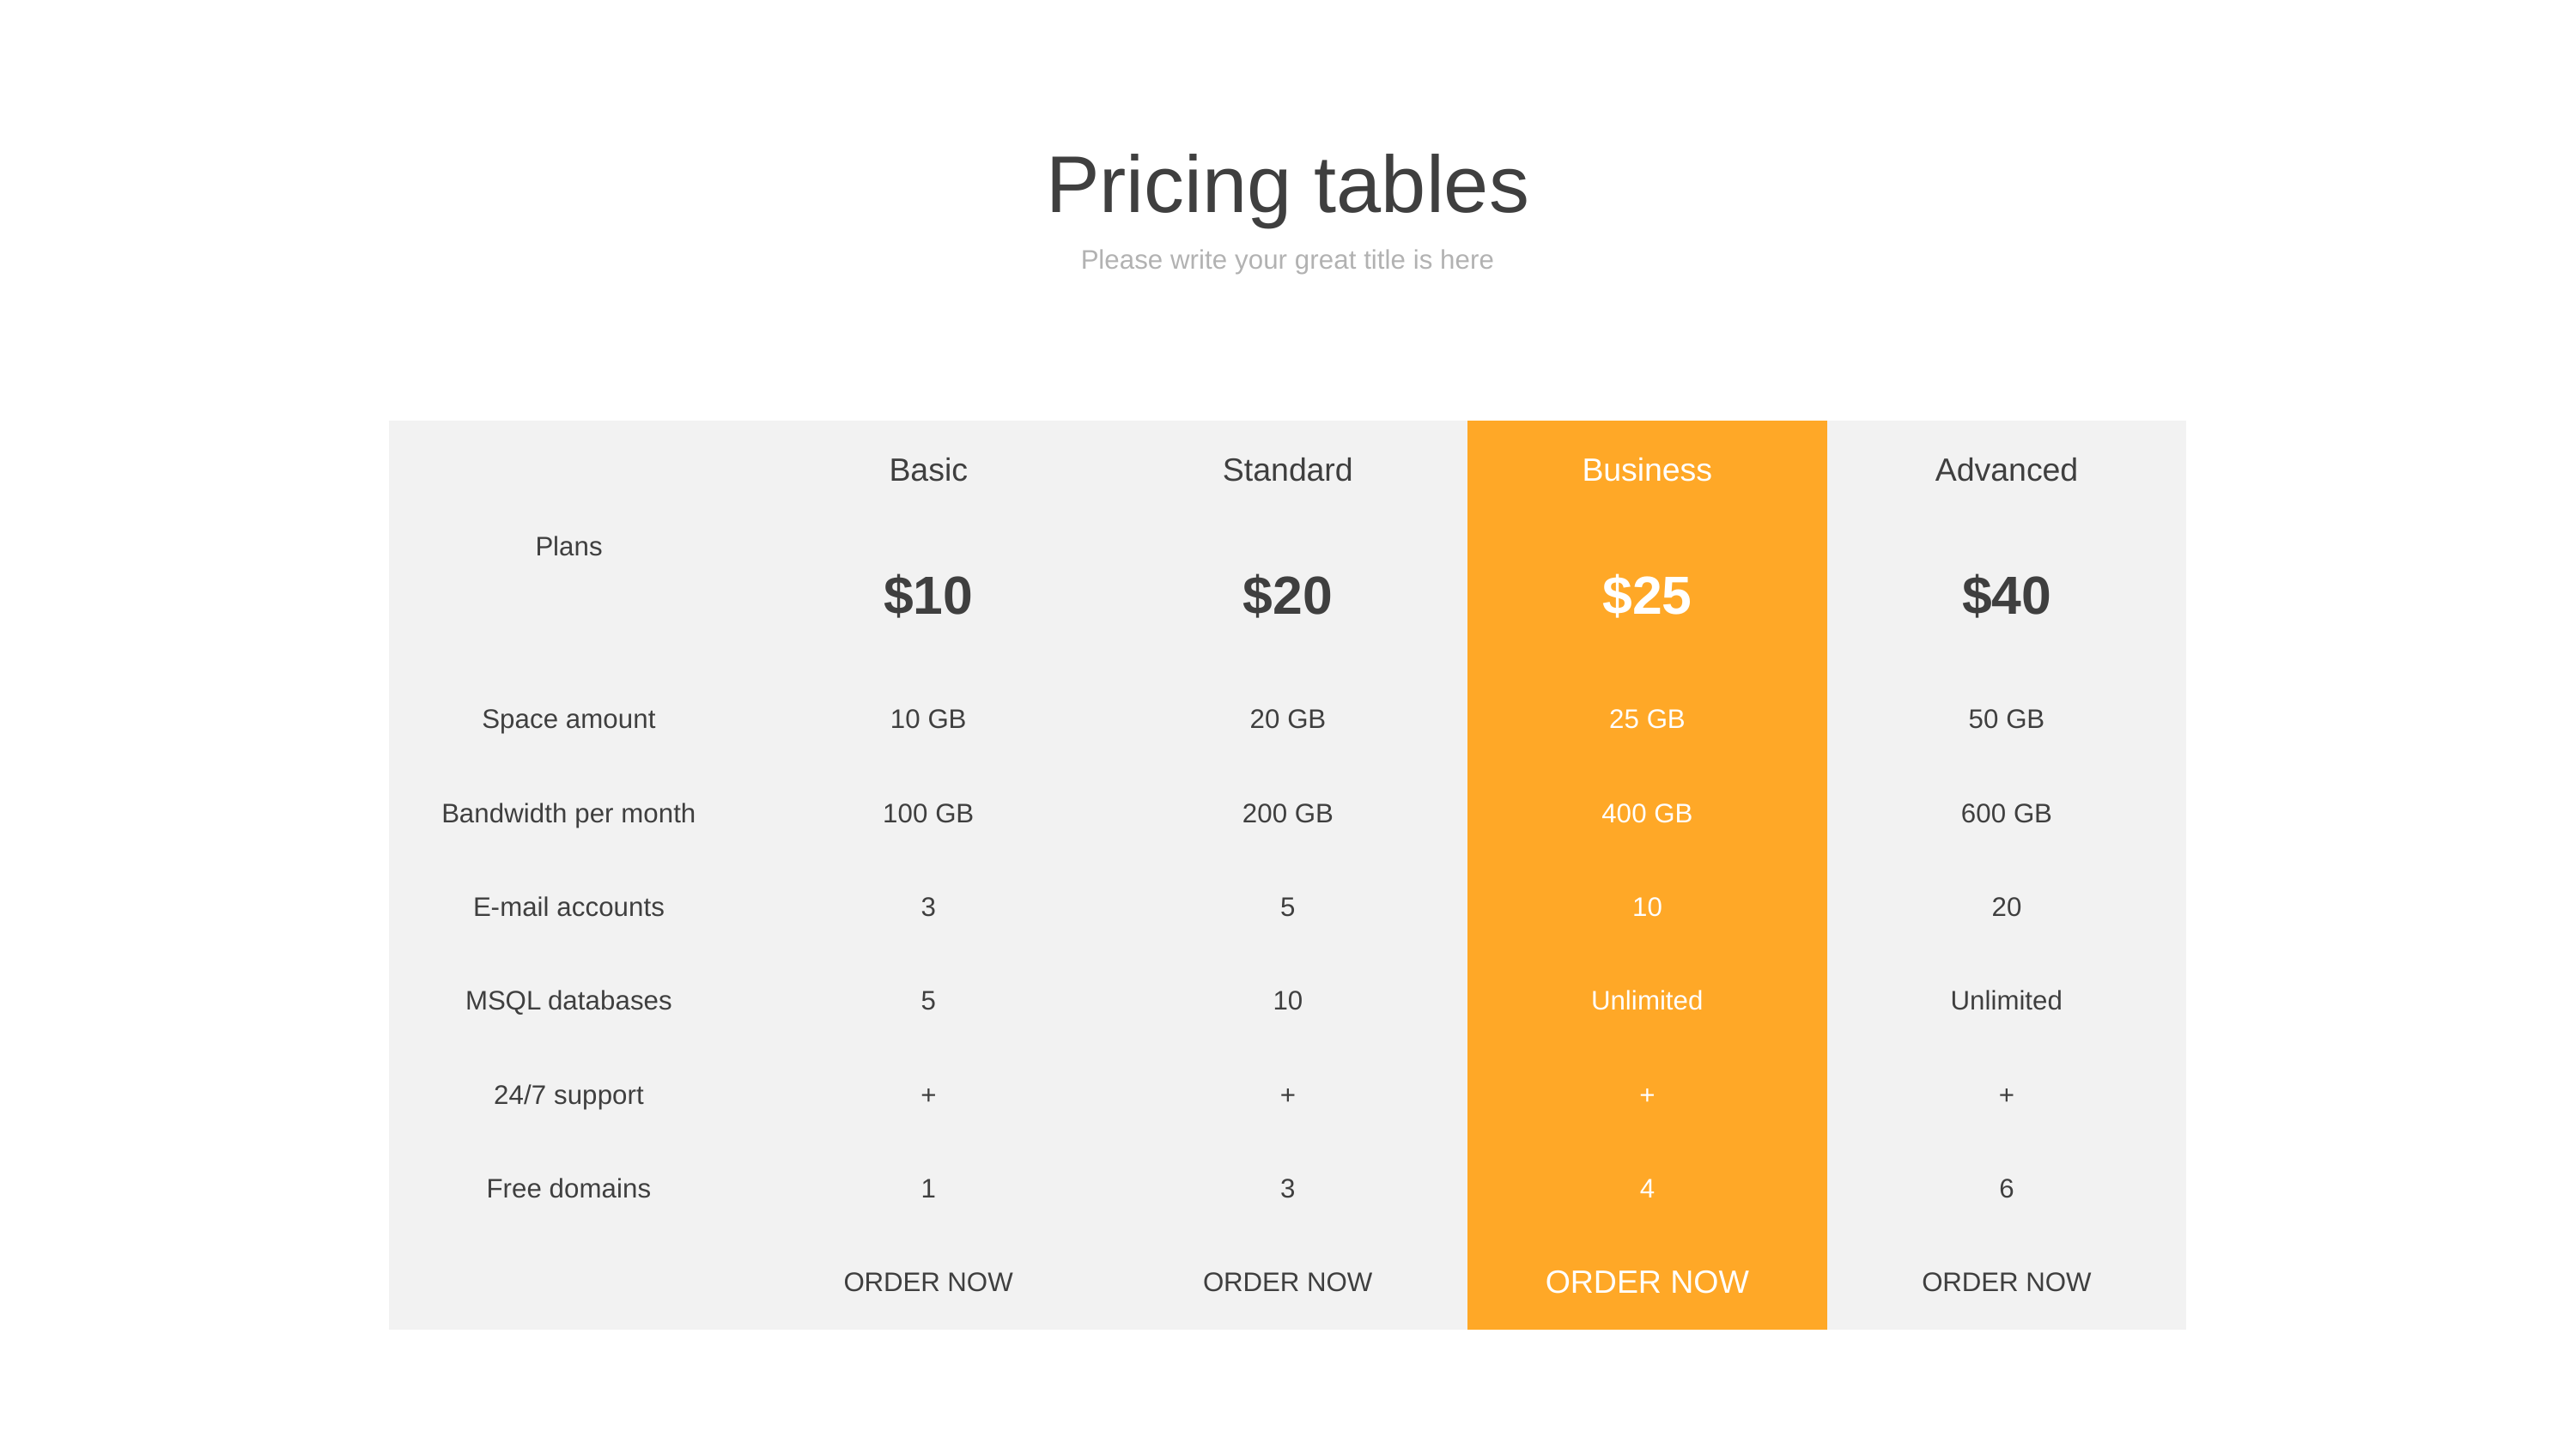

Pricing tables
Please write your great title is here
| Plans | Basic | Standard | Business | Advanced |
| --- | --- | --- | --- | --- |
|  | $10 | $20 | $25 | $40 |
| Space amount | 10 GB | 20 GB | 25 GB | 50 GB |
| Bandwidth per month | 100 GB | 200 GB | 400 GB | 600 GB |
| E-mail accounts | 3 | 5 | 10 | 20 |
| MSQL databases | 5 | 10 | Unlimited | Unlimited |
| 24/7 support | + | + | + | + |
| Free domains | 1 | 3 | 4 | 6 |
|  | ORDER NOW | ORDER NOW | ORDER NOW | ORDER NOW |